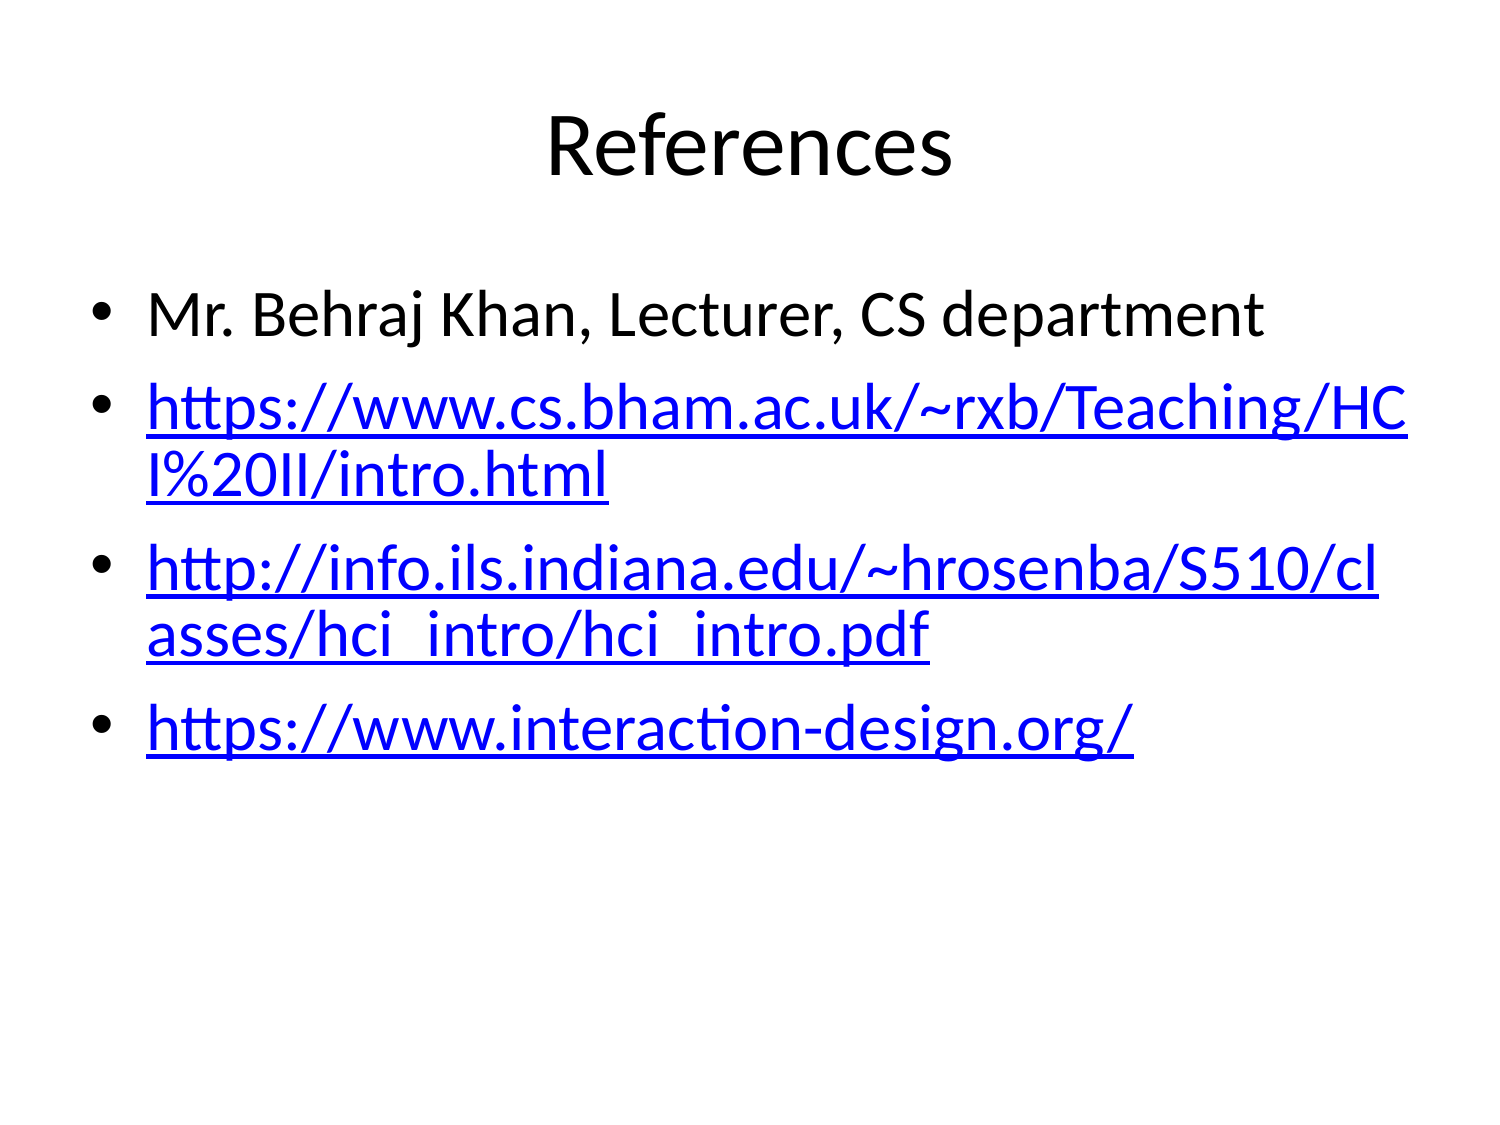

# References
Mr. Behraj Khan, Lecturer, CS department
https://www.cs.bham.ac.uk/~rxb/Teaching/HCI%20II/intro.html
http://info.ils.indiana.edu/~hrosenba/S510/classes/hci_intro/hci_intro.pdf
https://www.interaction-design.org/